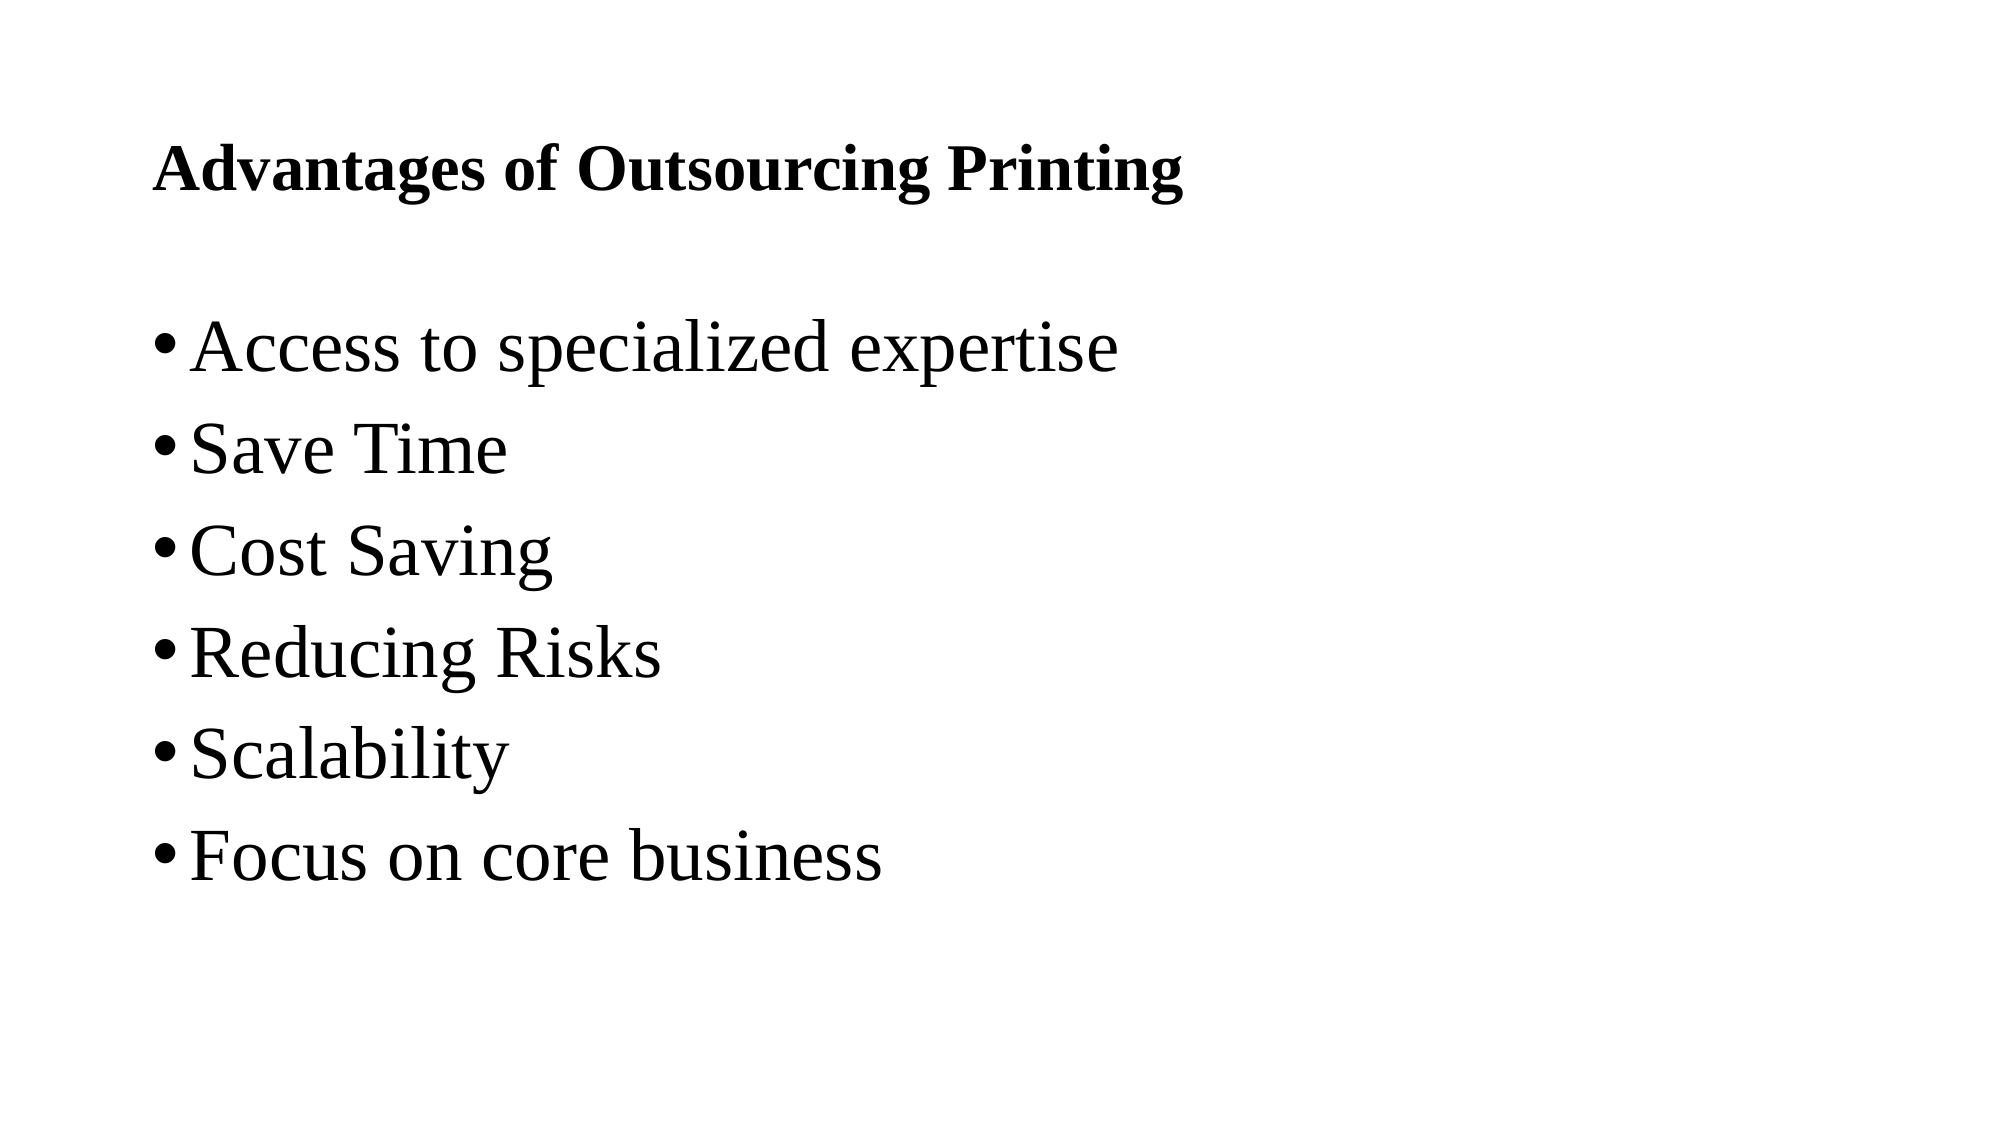

# Advantages of Outsourcing Printing
Access to specialized expertise
Save Time
Cost Saving
Reducing Risks
Scalability
Focus on core business